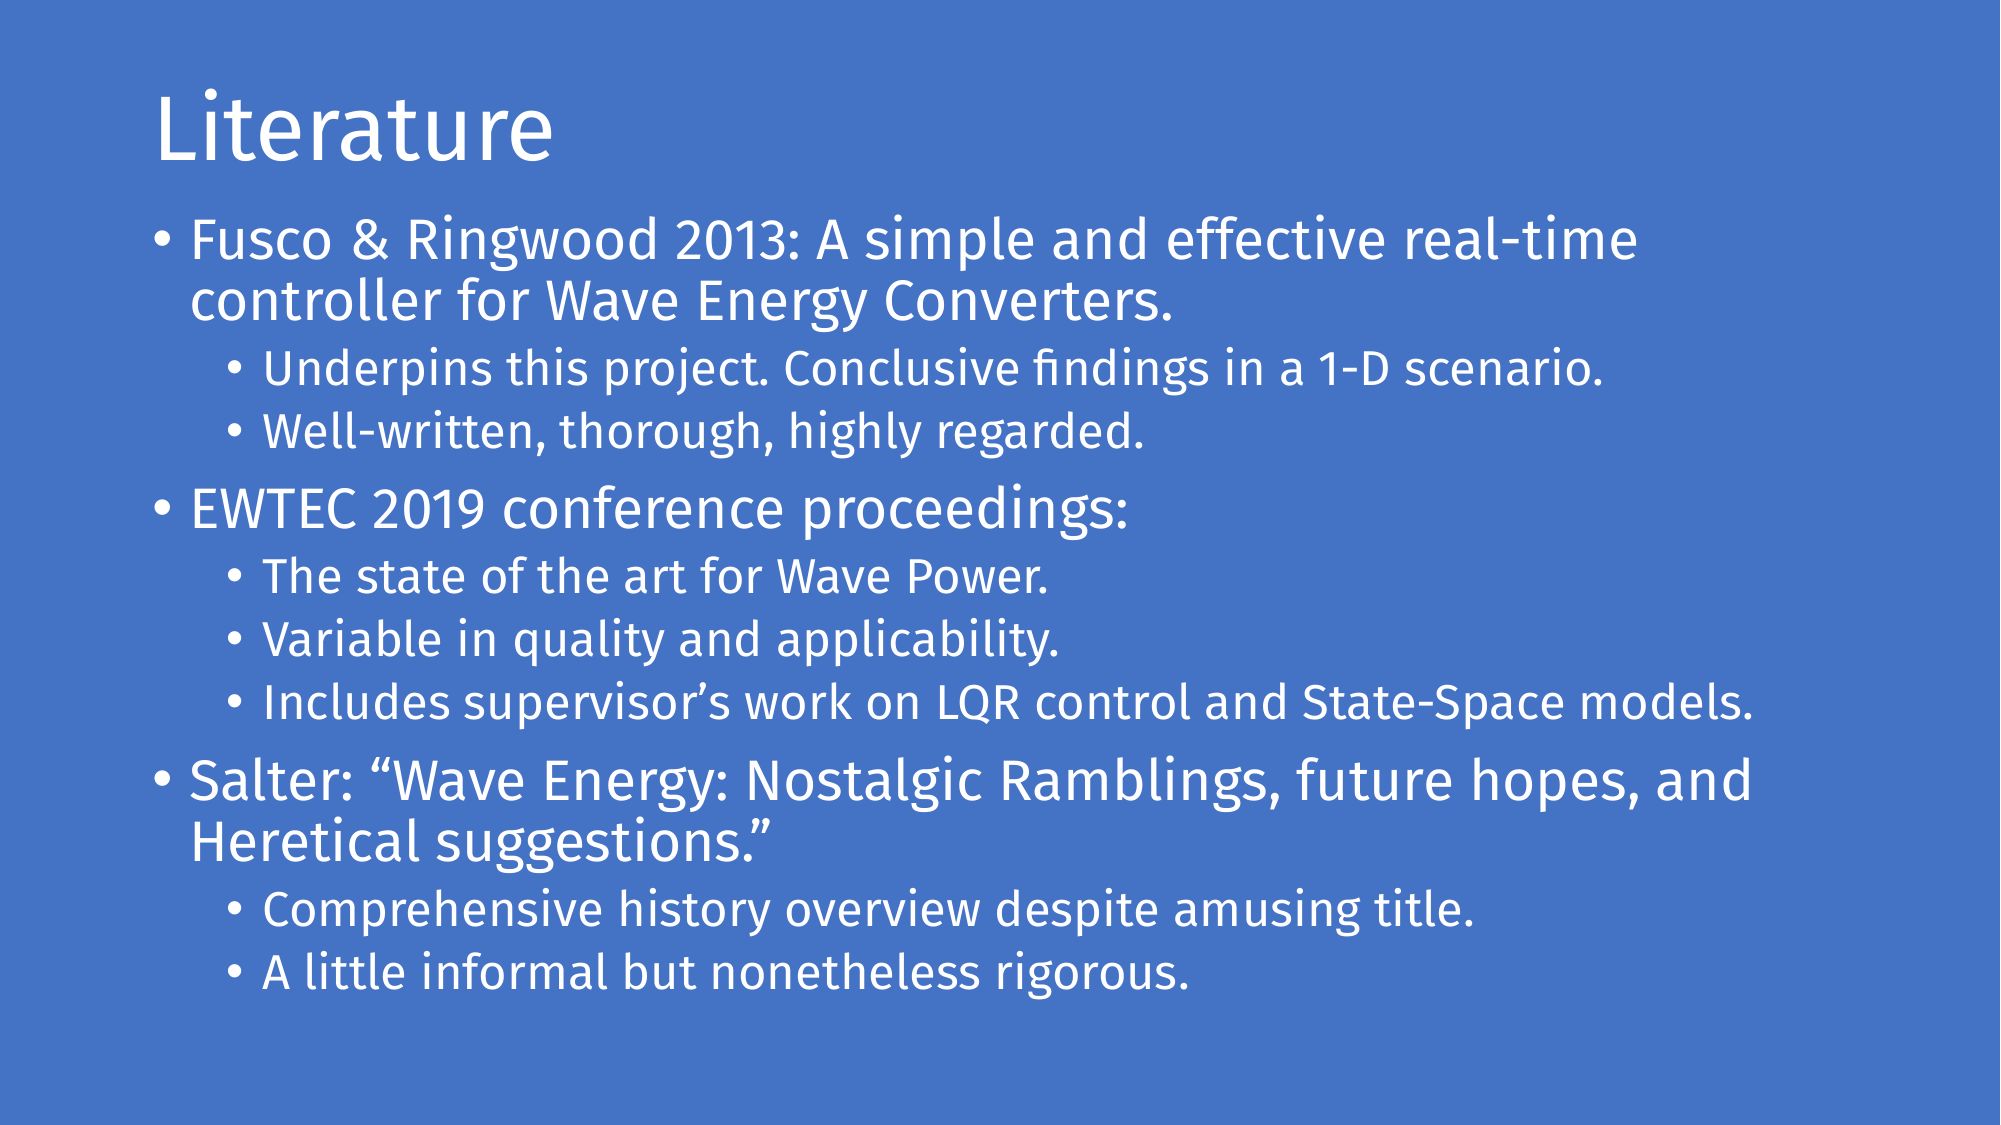

# Literature
Fusco & Ringwood 2013: A simple and effective real-time controller for Wave Energy Converters.
Underpins this project. Conclusive findings in a 1-D scenario.
Well-written, thorough, highly regarded.
EWTEC 2019 conference proceedings:
The state of the art for Wave Power.
Variable in quality and applicability.
Includes supervisor’s work on LQR control and State-Space models.
Salter: “Wave Energy: Nostalgic Ramblings, future hopes, and Heretical suggestions.”
Comprehensive history overview despite amusing title.
A little informal but nonetheless rigorous.